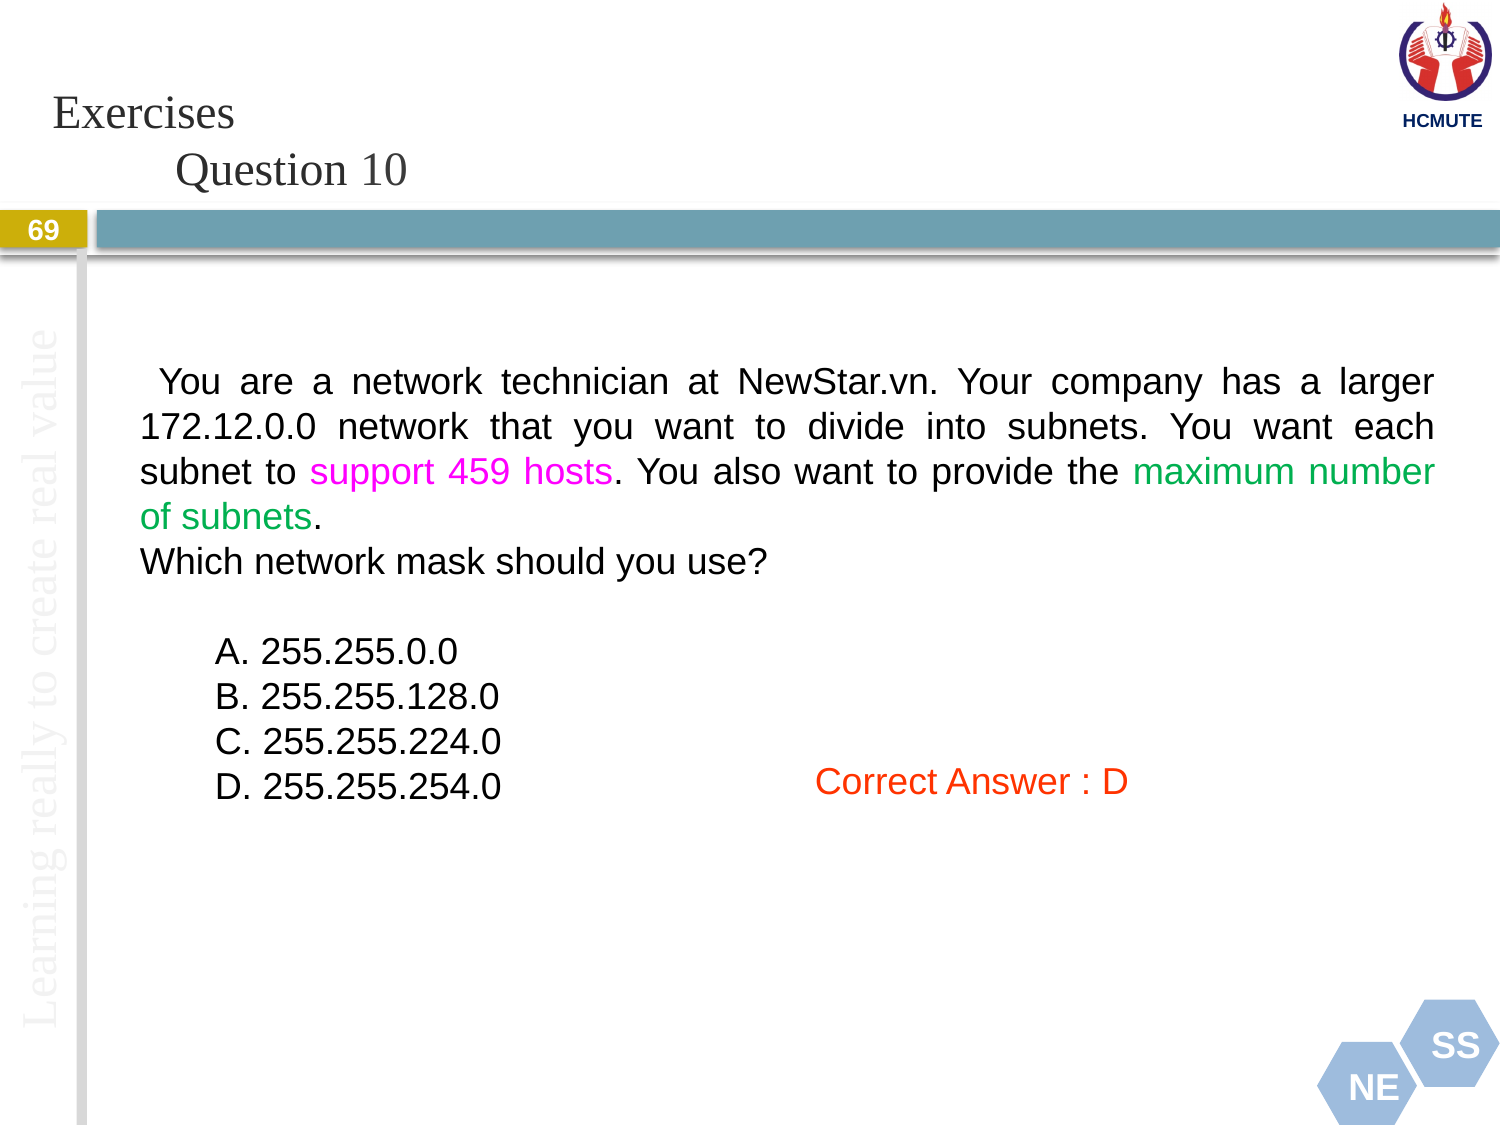

# Exercises Question 10
69
 You are a network technician at NewStar.vn. Your company has a larger 172.12.0.0 network that you want to divide into subnets. You want each subnet to support 459 hosts. You also want to provide the maximum number of subnets.
Which network mask should you use?

A. 255.255.0.0
B. 255.255.128.0
C. 255.255.224.0
D. 255.255.254.0
Correct Answer : D